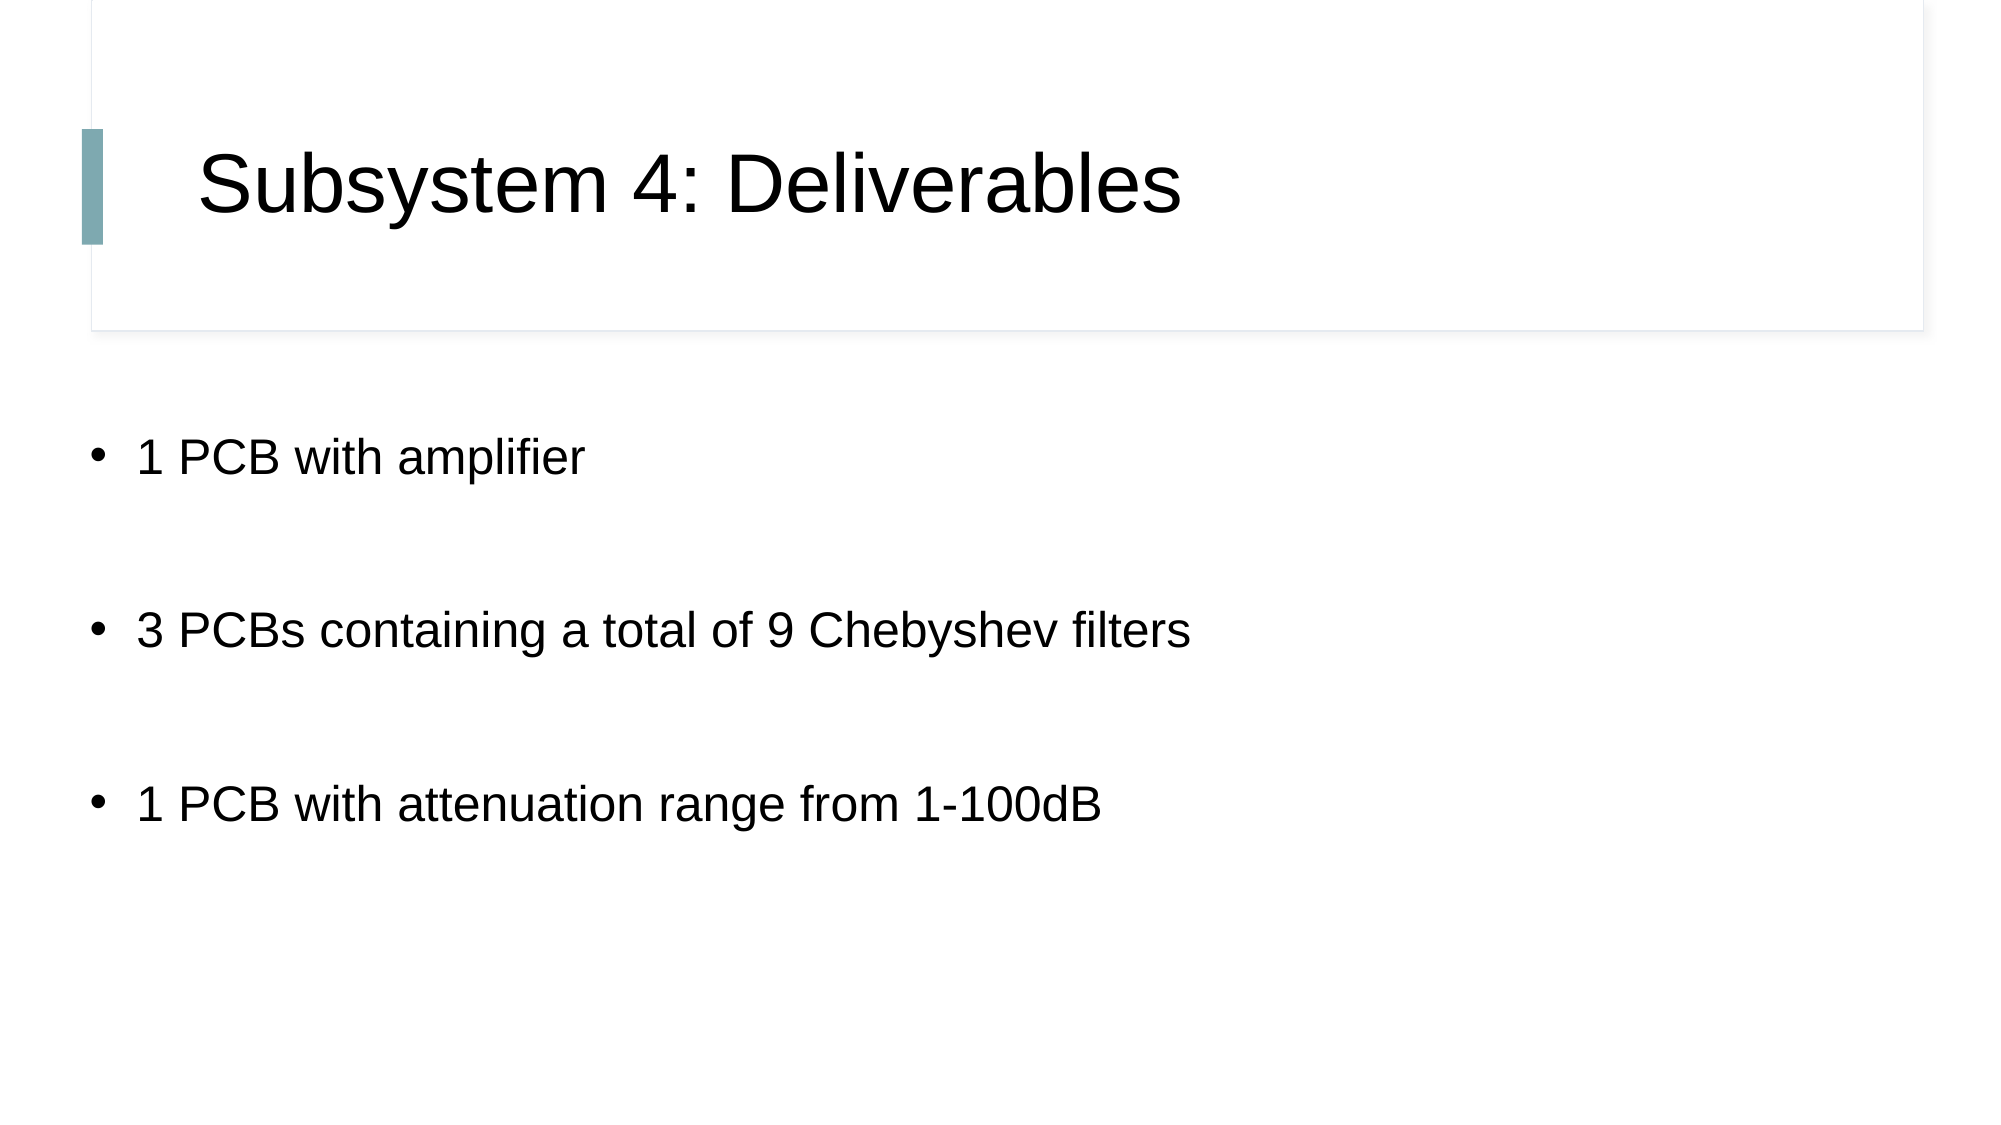

# Subsystem 4: Deliverables

1 PCB with amplifier

3 PCBs containing a total of 9 Chebyshev filters

1 PCB with attenuation range from 1-100dB